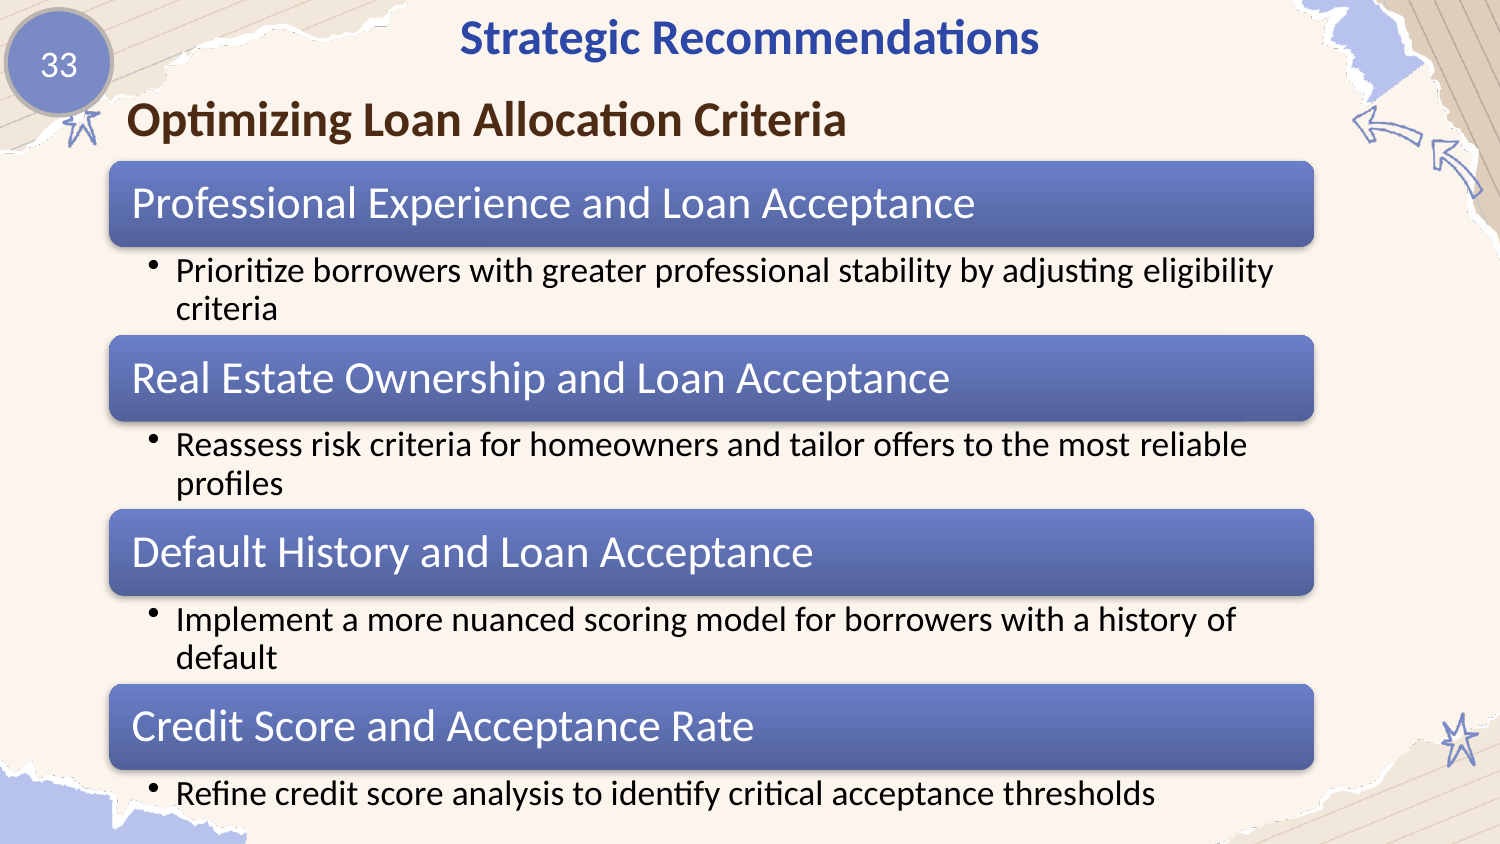

Strategic Recommendations
33
Optimizing Loan Allocation Criteria
Professional Experience and Loan Acceptance
Prioritize borrowers with greater professional stability by adjusting eligibility criteria
Real Estate Ownership and Loan Acceptance
Reassess risk criteria for homeowners and tailor offers to the most reliable profiles
Default History and Loan Acceptance
Implement a more nuanced scoring model for borrowers with a history of default
Credit Score and Acceptance Rate
Refine credit score analysis to identify critical acceptance thresholds